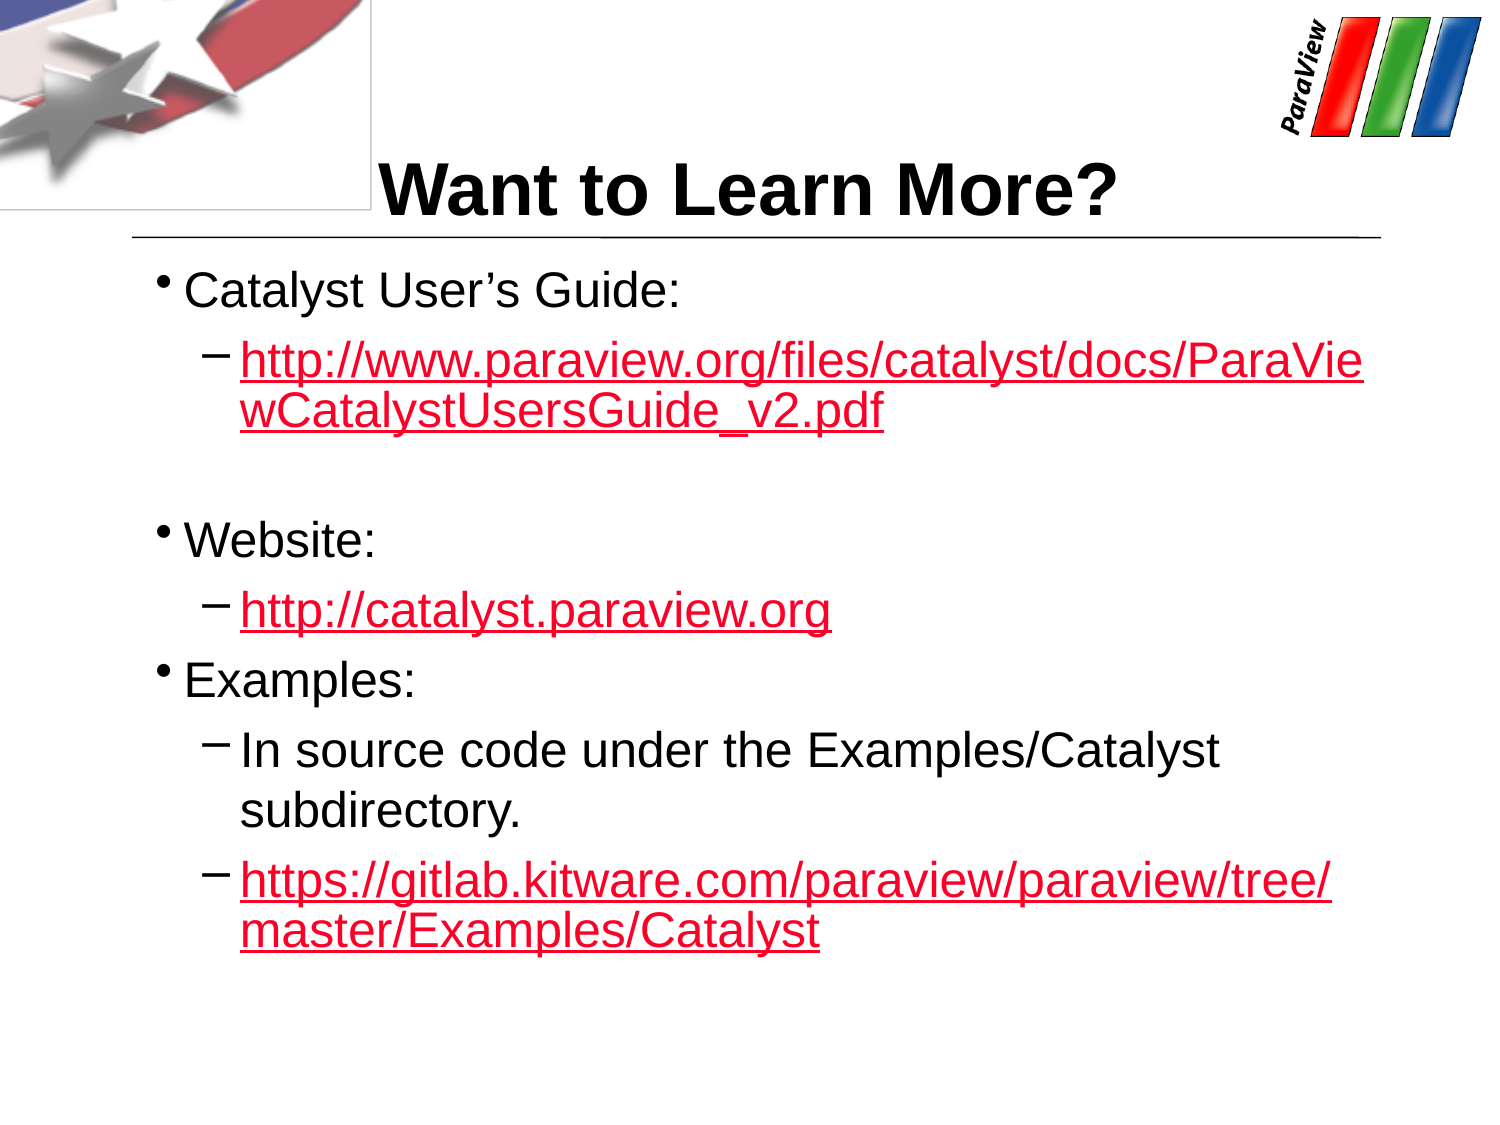

# Want to Learn More?
Catalyst User’s Guide:
http://www.paraview.org/files/catalyst/docs/ParaViewCatalystUsersGuide_v2.pdf
Website:
http://catalyst.paraview.org
Examples:
In source code under the Examples/Catalyst subdirectory.
https://gitlab.kitware.com/paraview/paraview/tree/master/Examples/Catalyst